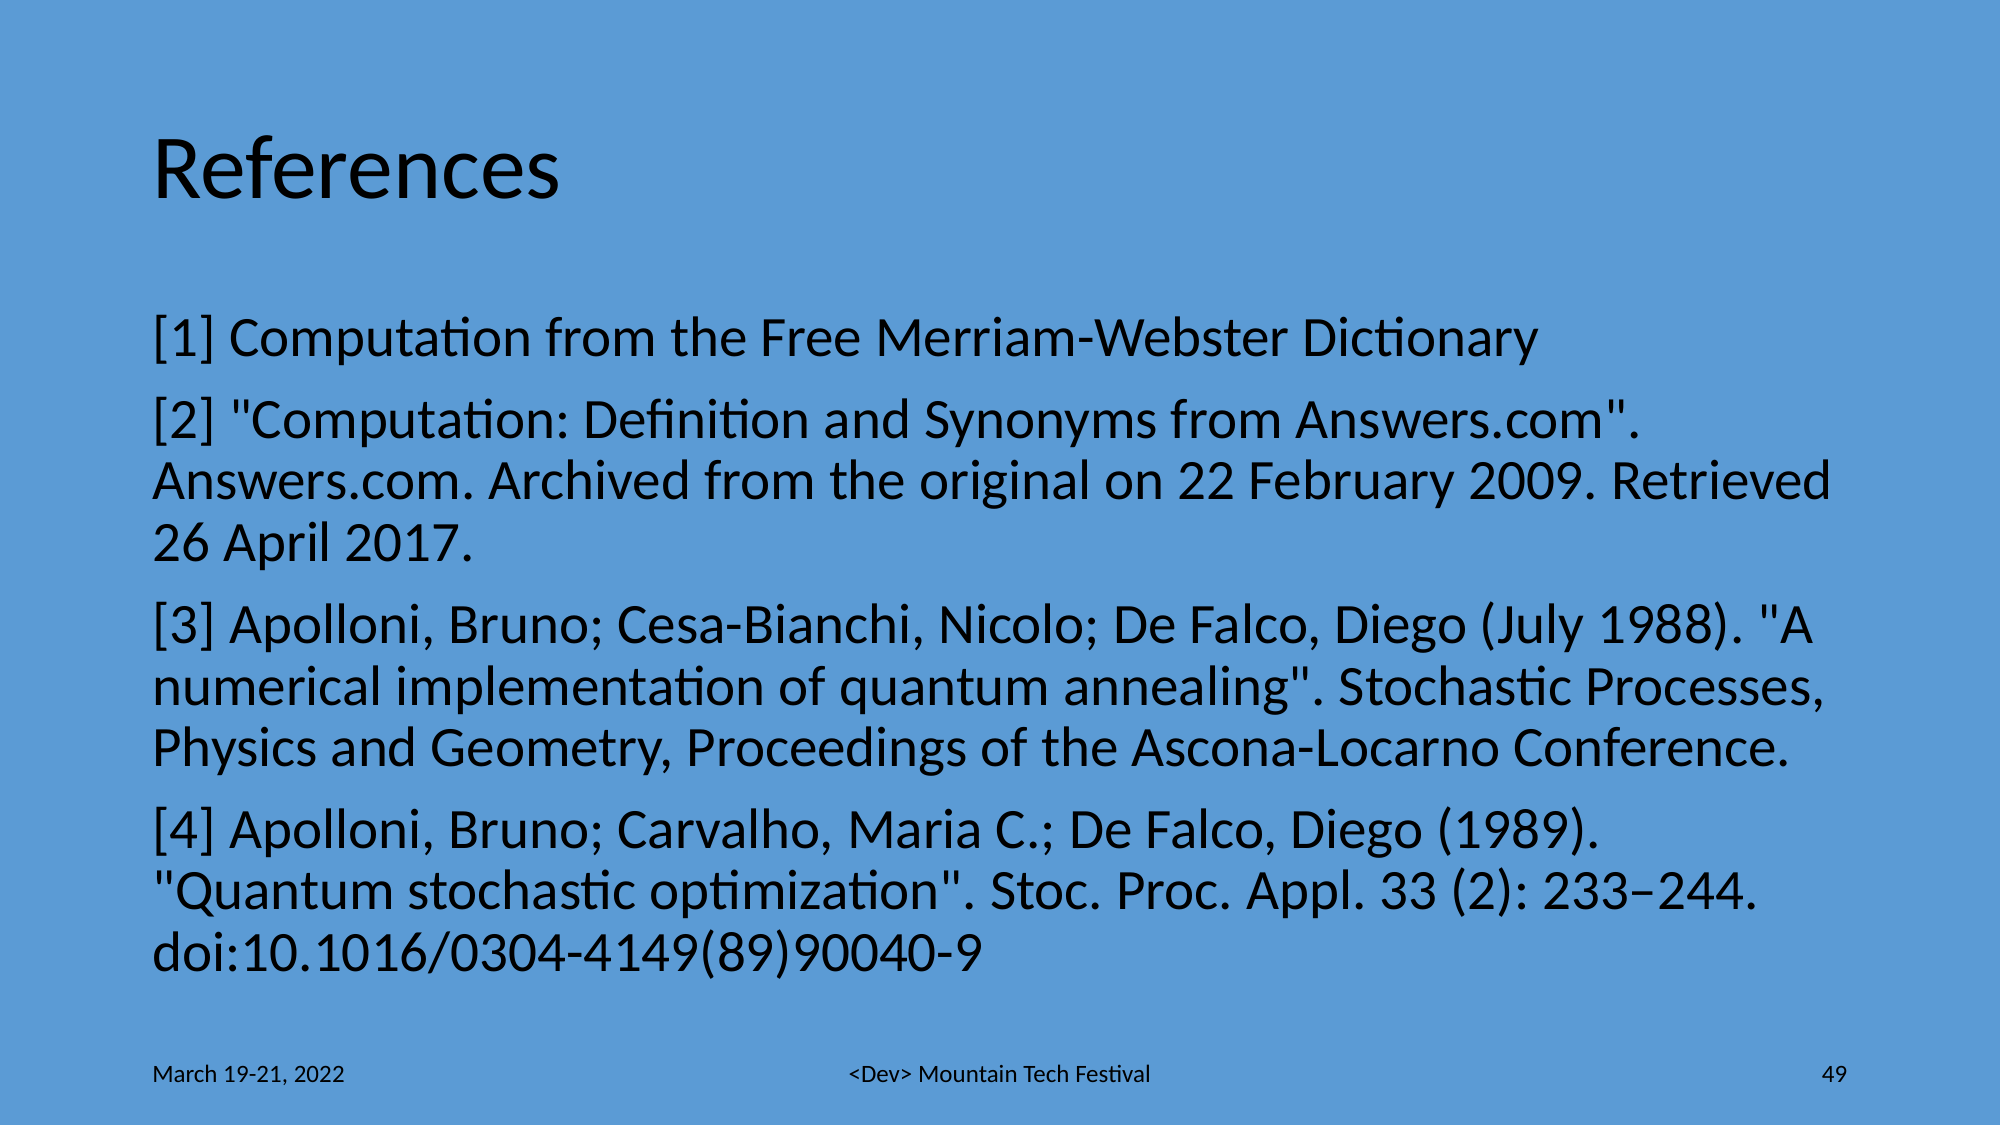

# References
[1] Computation from the Free Merriam-Webster Dictionary
[2] "Computation: Definition and Synonyms from Answers.com". Answers.com. Archived from the original on 22 February 2009. Retrieved 26 April 2017.
[3] Apolloni, Bruno; Cesa-Bianchi, Nicolo; De Falco, Diego (July 1988). "A numerical implementation of quantum annealing". Stochastic Processes, Physics and Geometry, Proceedings of the Ascona-Locarno Conference.
[4] Apolloni, Bruno; Carvalho, Maria C.; De Falco, Diego (1989). "Quantum stochastic optimization". Stoc. Proc. Appl. 33 (2): 233–244. doi:10.1016/0304-4149(89)90040-9
March 19-21, 2022
<Dev> Mountain Tech Festival
49